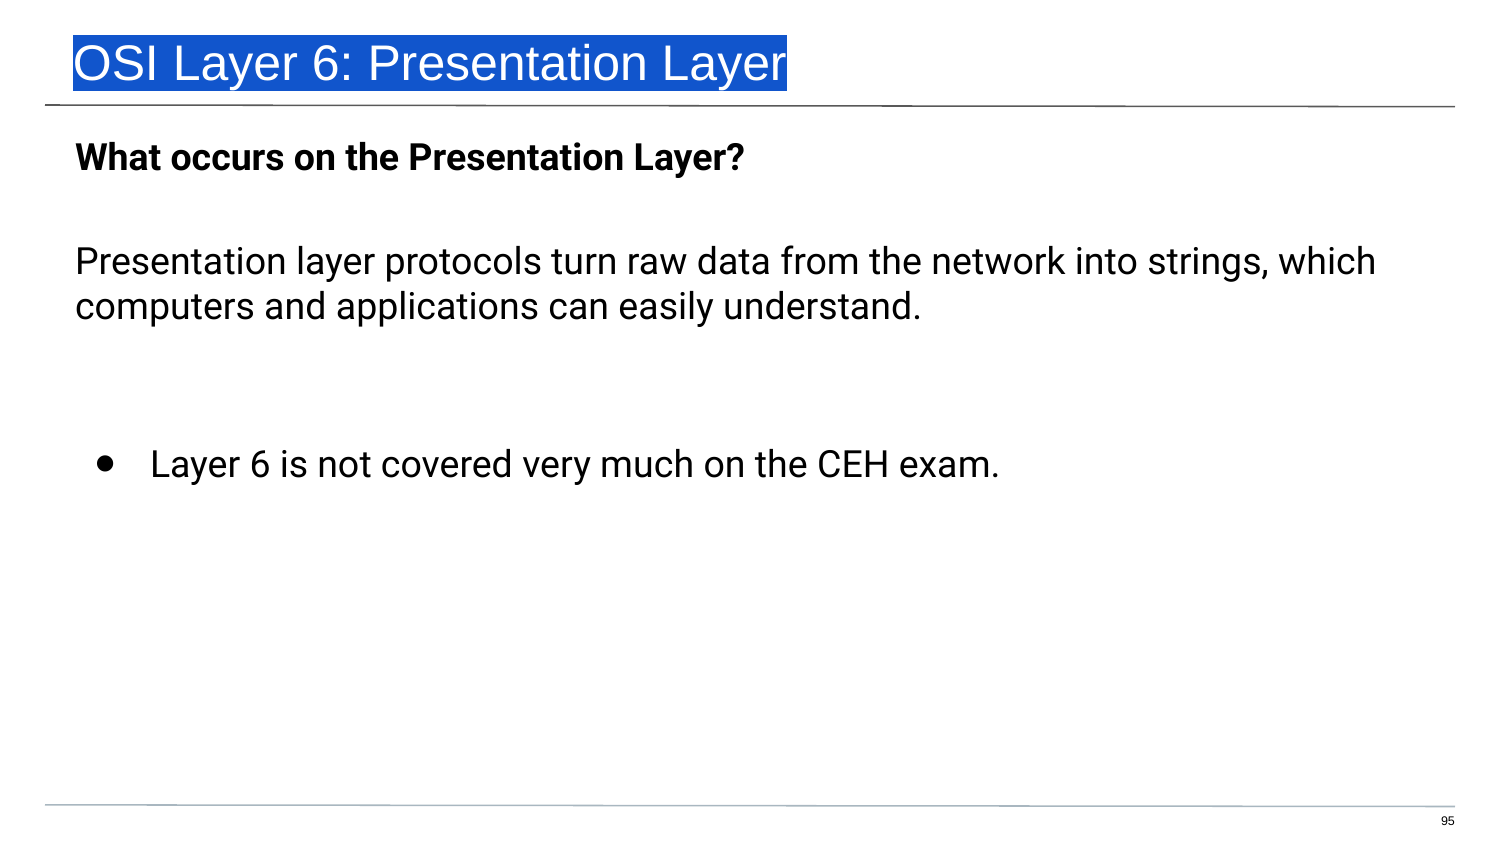

# OSI Layer 6: Presentation Layer
What occurs on the Presentation Layer?
Presentation layer protocols turn raw data from the network into strings, which computers and applications can easily understand.

Layer 6 is not covered very much on the CEH exam.

95